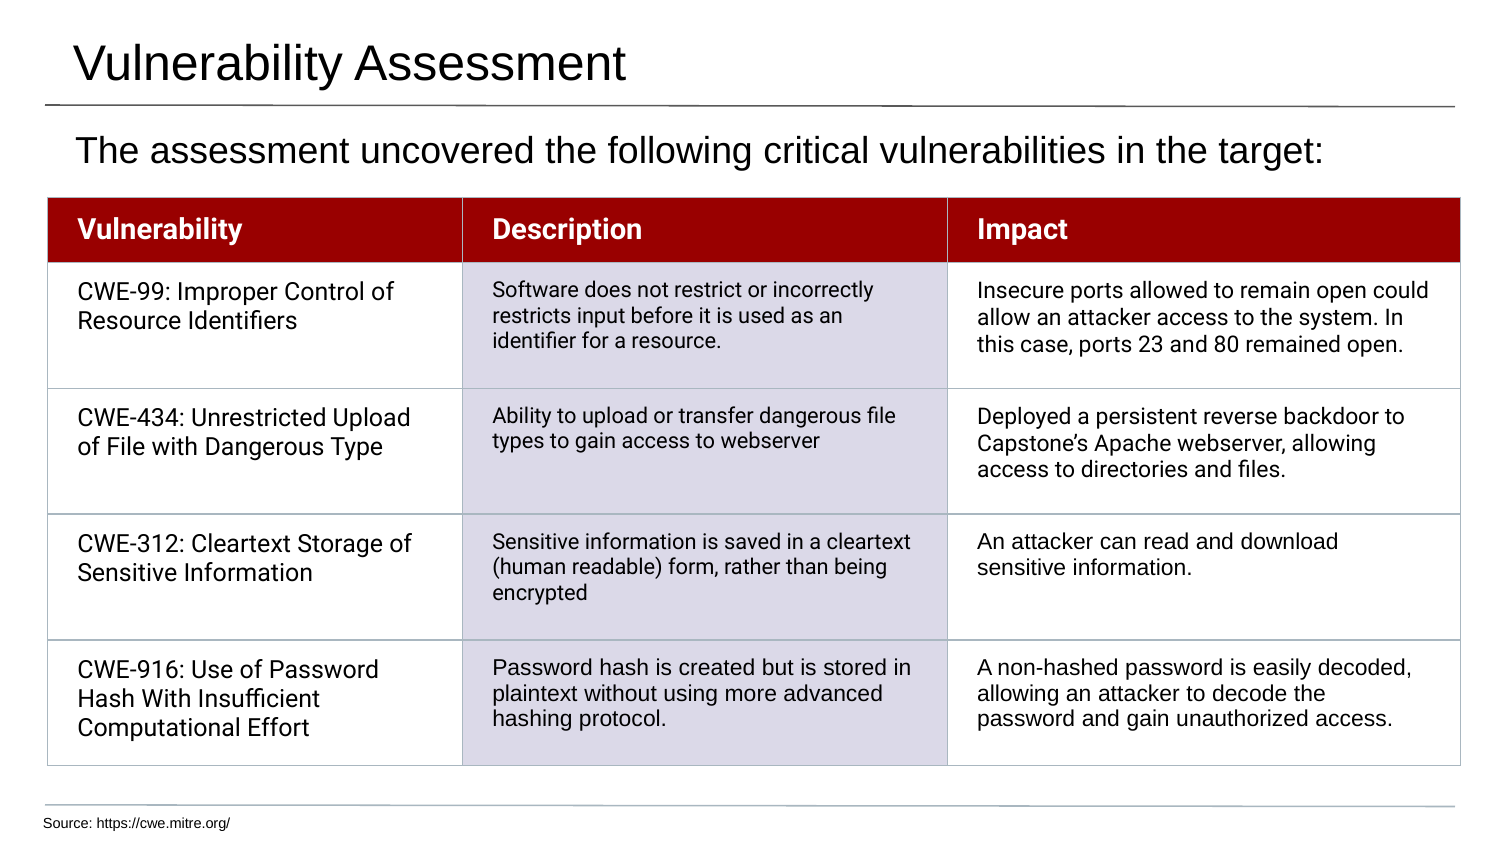

# Vulnerability Assessment
The assessment uncovered the following critical vulnerabilities in the target:
| Vulnerability | Description | Impact |
| --- | --- | --- |
| CWE-99: Improper Control of Resource Identifiers | Software does not restrict or incorrectly restricts input before it is used as an identifier for a resource. | Insecure ports allowed to remain open could allow an attacker access to the system. In this case, ports 23 and 80 remained open. |
| CWE-434: Unrestricted Upload of File with Dangerous Type | Ability to upload or transfer dangerous file types to gain access to webserver | Deployed a persistent reverse backdoor to Capstone’s Apache webserver, allowing access to directories and files. |
| CWE-312: Cleartext Storage of Sensitive Information | Sensitive information is saved in a cleartext (human readable) form, rather than being encrypted | An attacker can read and download sensitive information. |
| CWE-916: Use of Password Hash With Insufficient Computational Effort | Password hash is created but is stored in plaintext without using more advanced hashing protocol. | A non-hashed password is easily decoded, allowing an attacker to decode the password and gain unauthorized access. |
Source: https://cwe.mitre.org/